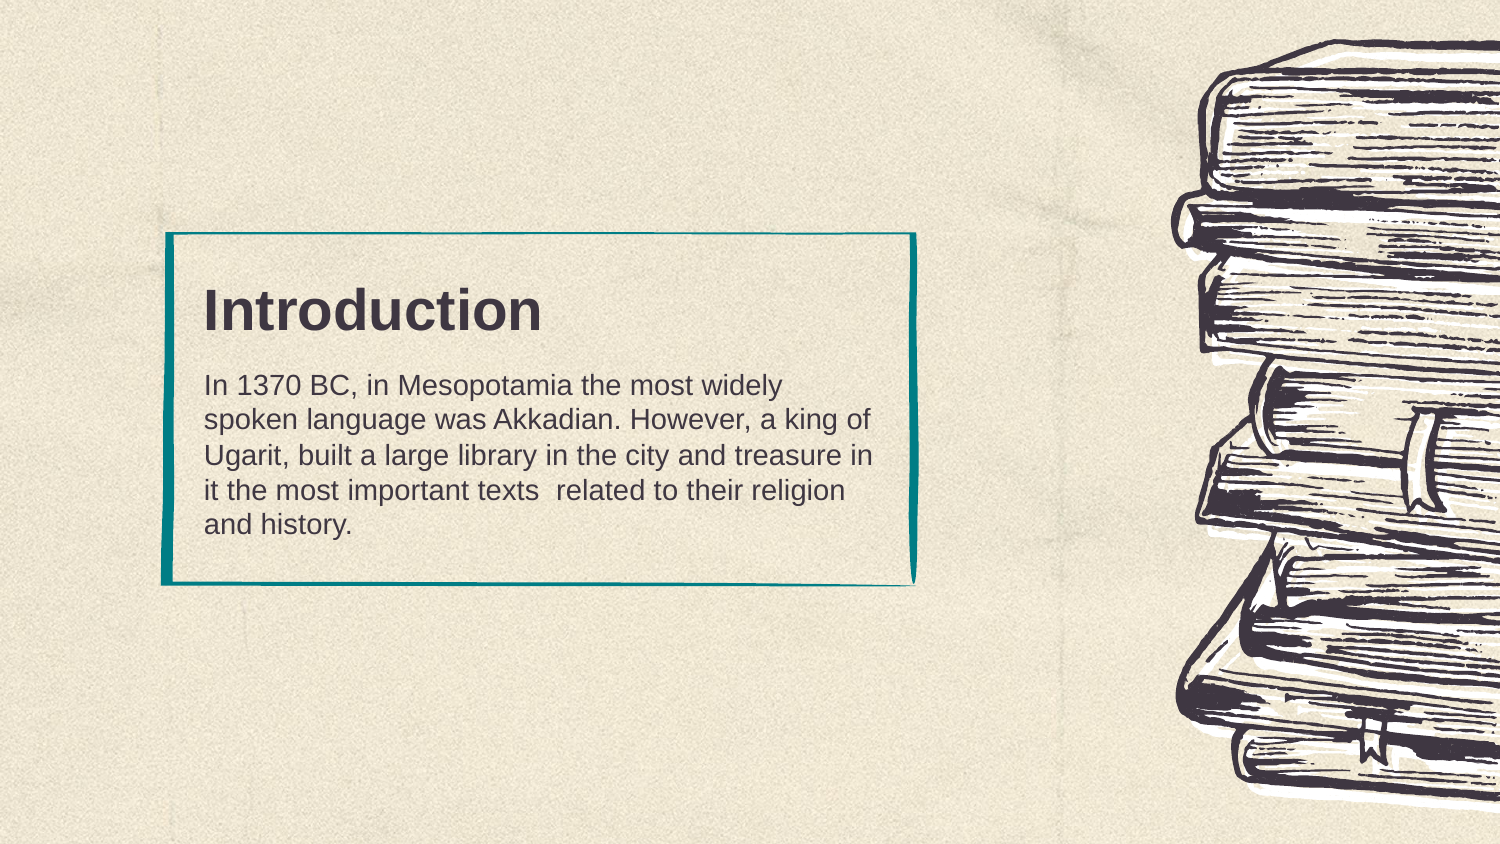

# Introduction
In 1370 BC, in Mesopotamia the most widely spoken language was Akkadian. However, a king of Ugarit, built a large library in the city and treasure in it the most important texts  related to their religion and history.